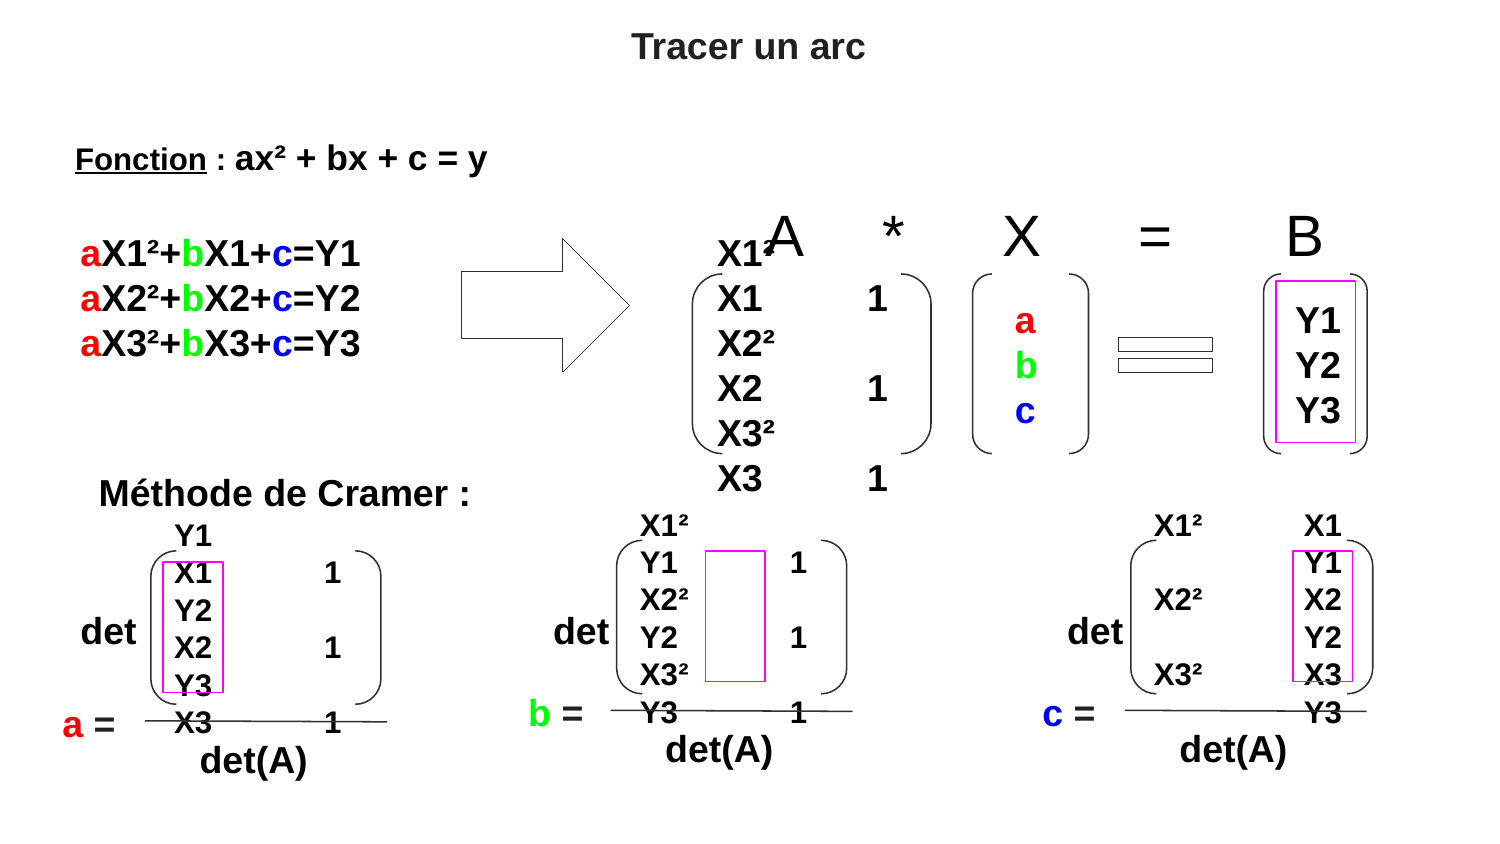

Tracer un arc
Fonction : ax² + bx + c = y
A     *      X      =       B
X1²	X1	1
X2²	X2	1
X3²	X3	1

  a
  b
  c

 Y1
 Y2
 Y3

aX1²+bX1+c=Y1
aX2²+bX2+c=Y2
aX3²+bX3+c=Y3

Y1	X1	1
Y2	X2	1
Y3	X3	1

det(A)
a =

det
Méthode de Cramer :
X1²	Y1	1
X2²	Y2	1
X3²	Y3	1

det(A)
b =

det
X1²	X1	Y1
X2²	X2	Y2
X3²	X3	Y3

det(A)
c =

det